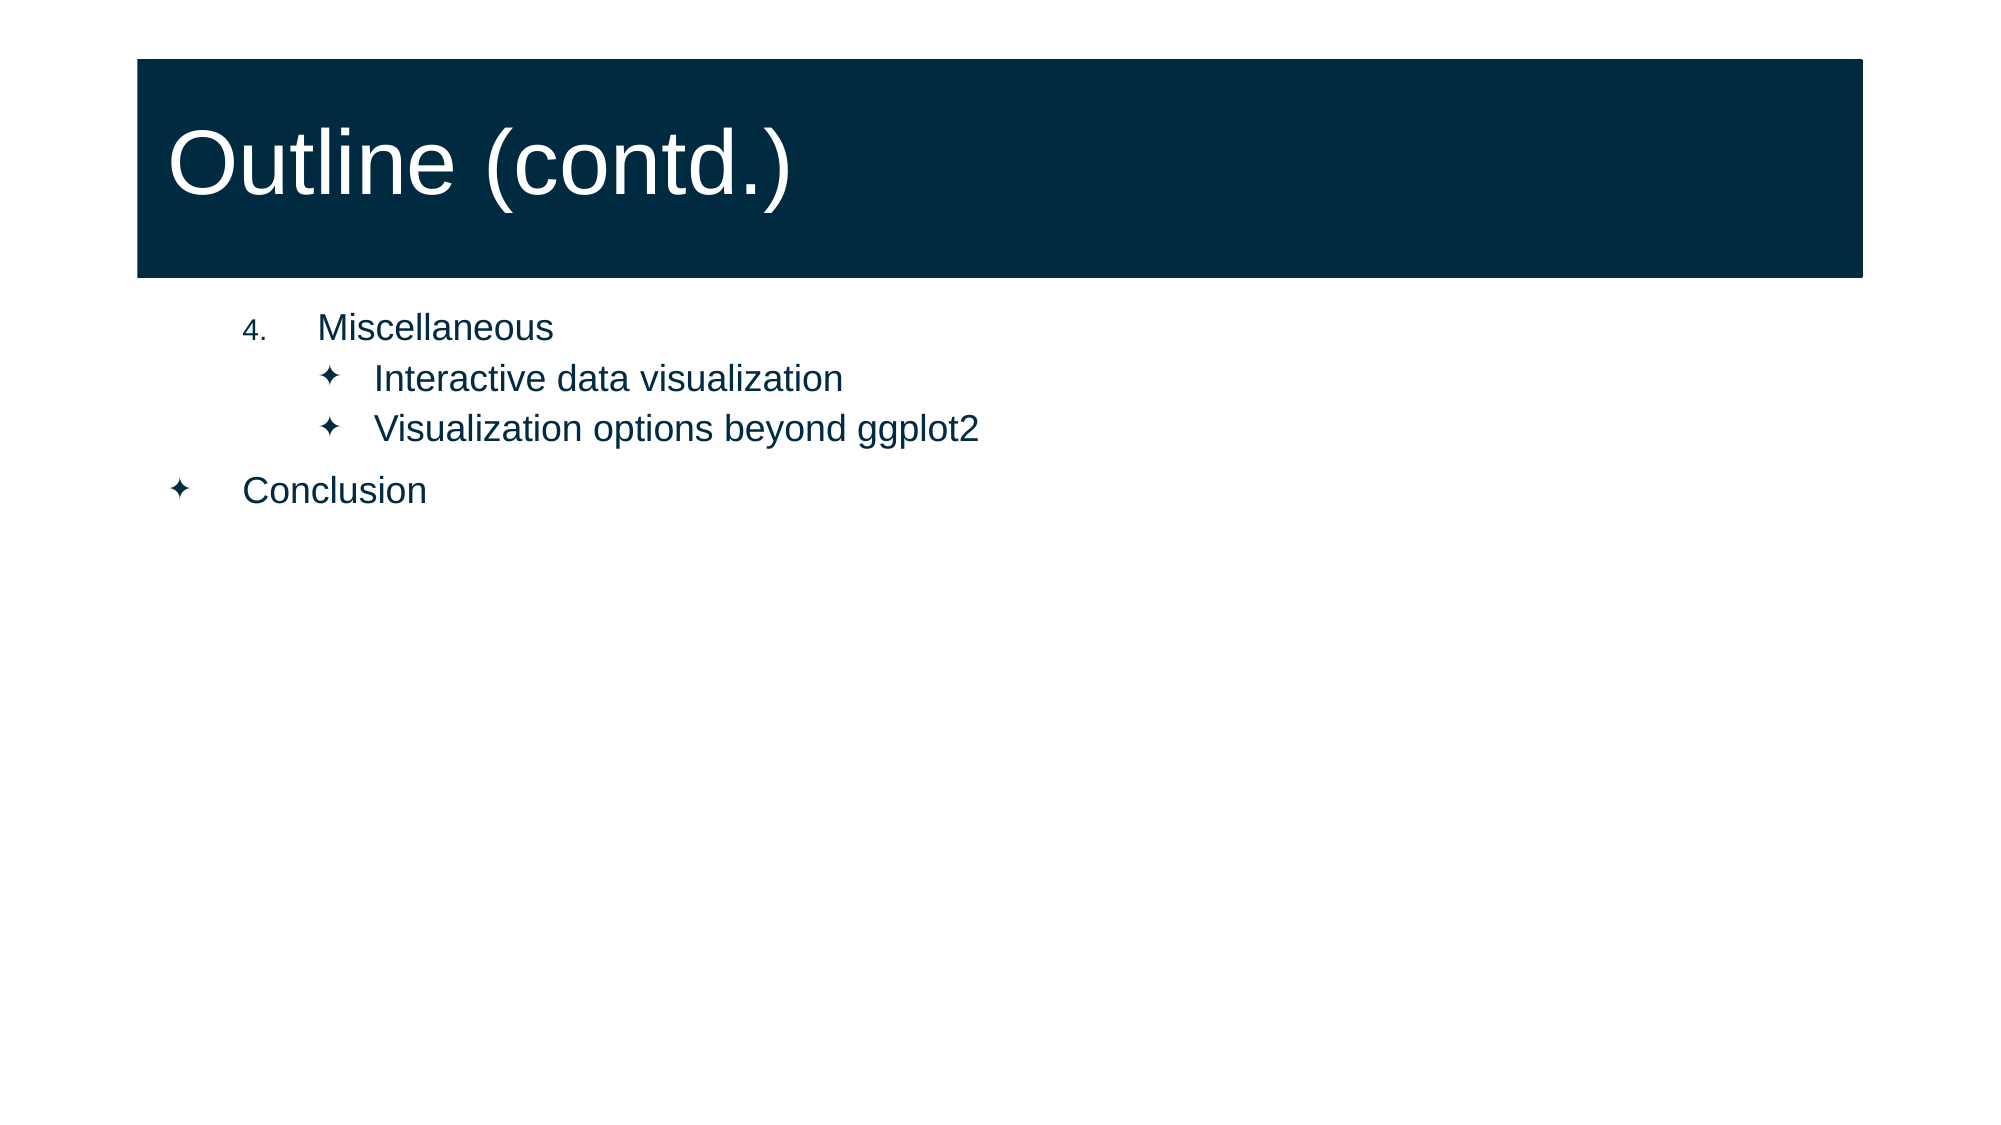

# Outline (contd.)
Miscellaneous
Interactive data visualization
Visualization options beyond ggplot2
Conclusion